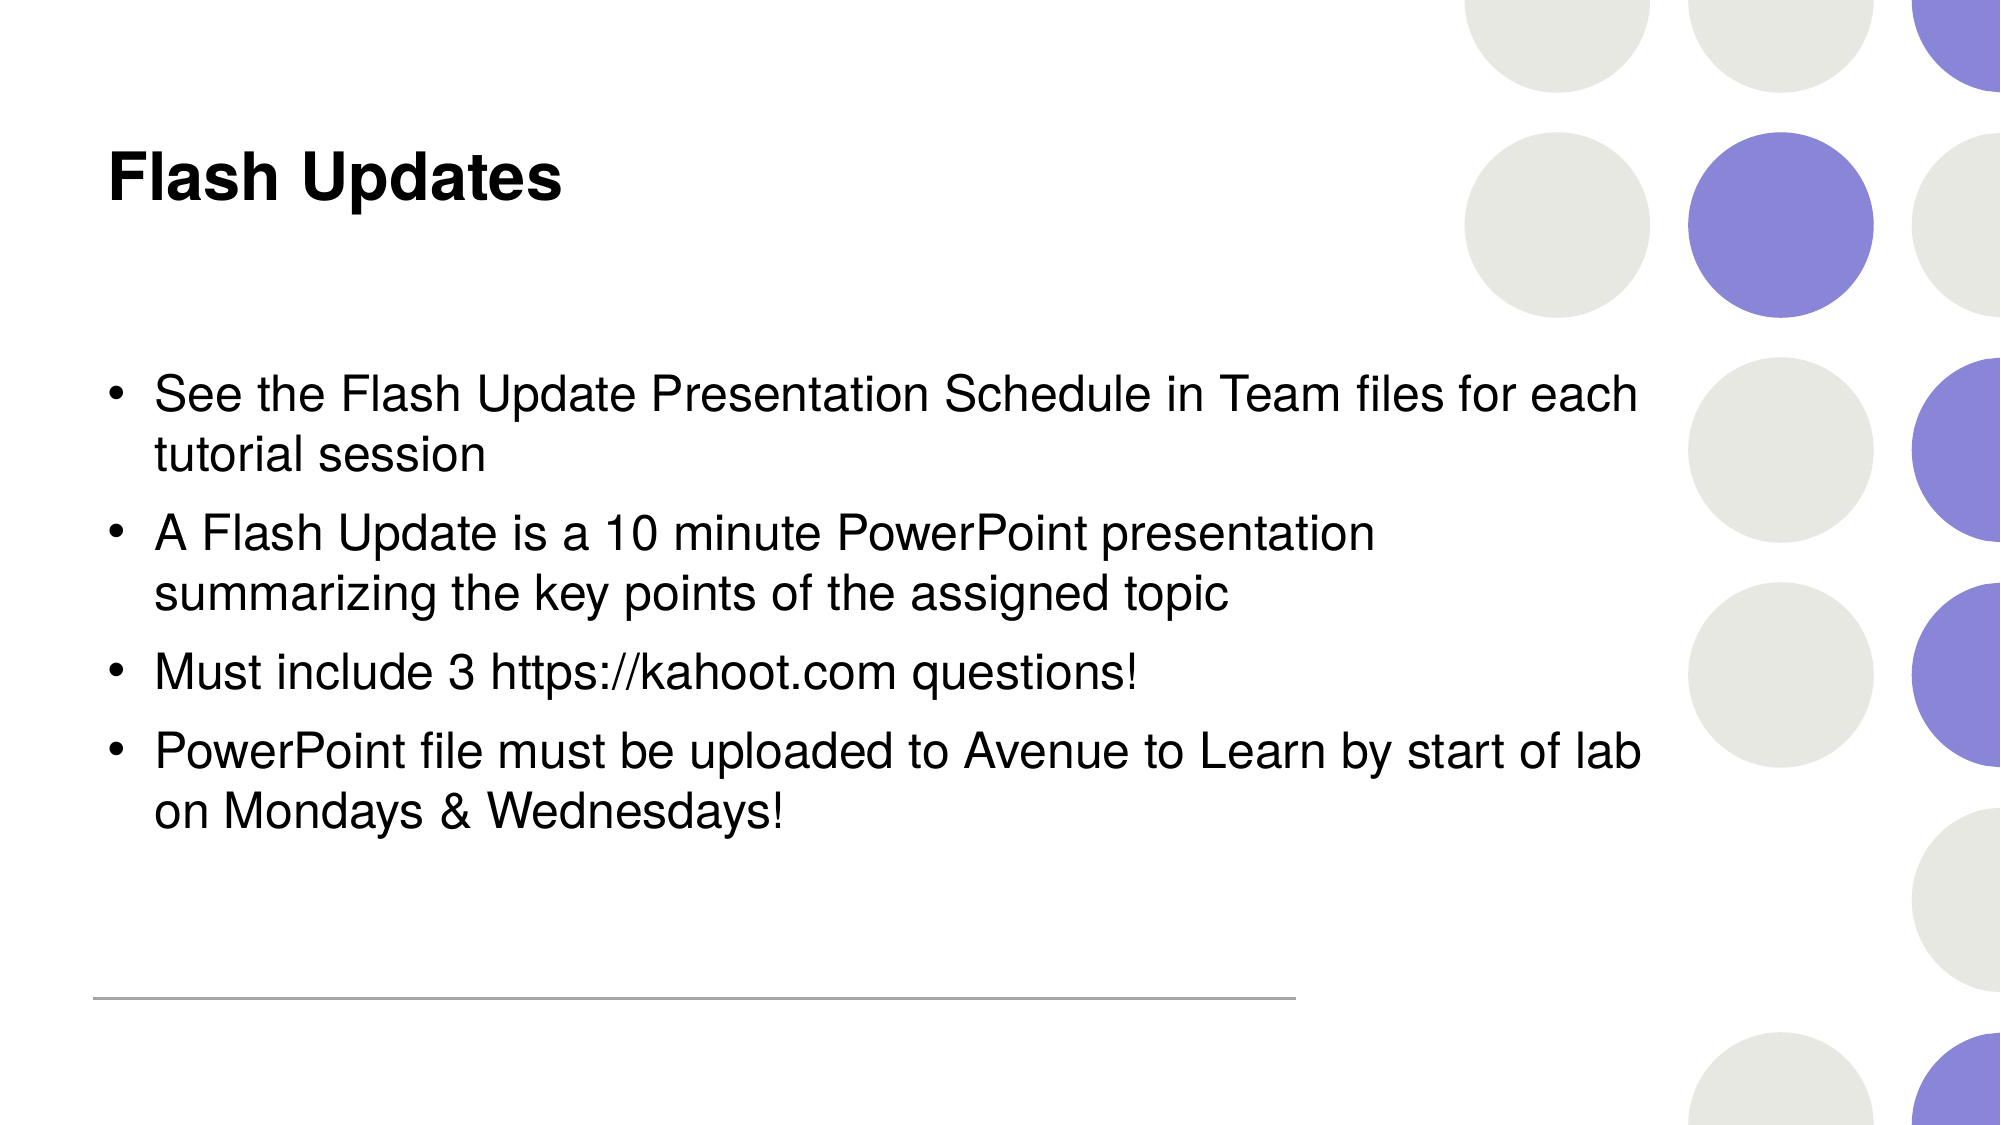

# Flash Updates
See the Flash Update Presentation Schedule in Team files for each tutorial session
A Flash Update is a 10 minute PowerPoint presentation summarizing the key points of the assigned topic
Must include 3 https://kahoot.com questions!
PowerPoint file must be uploaded to Avenue to Learn by start of lab on Mondays & Wednesdays!